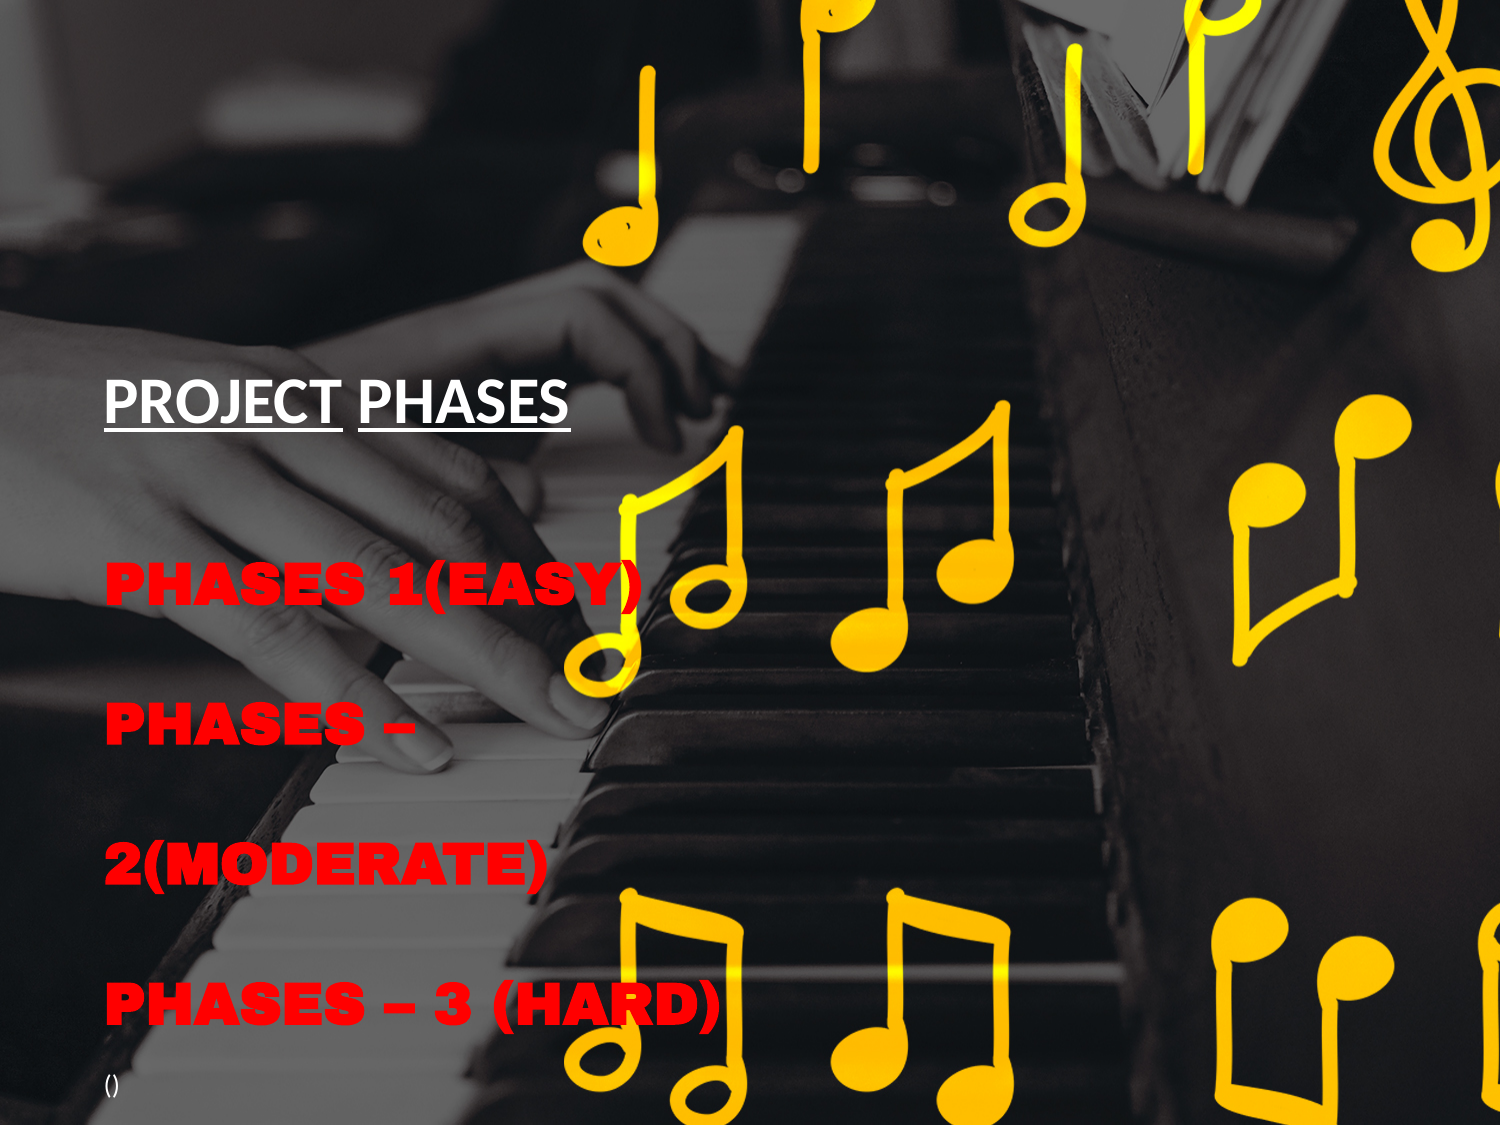

PROJECT PHASES
PHASES 1(EASY)
PHASES – 2(MODERATE)
PHASES – 3 (HARD)
()